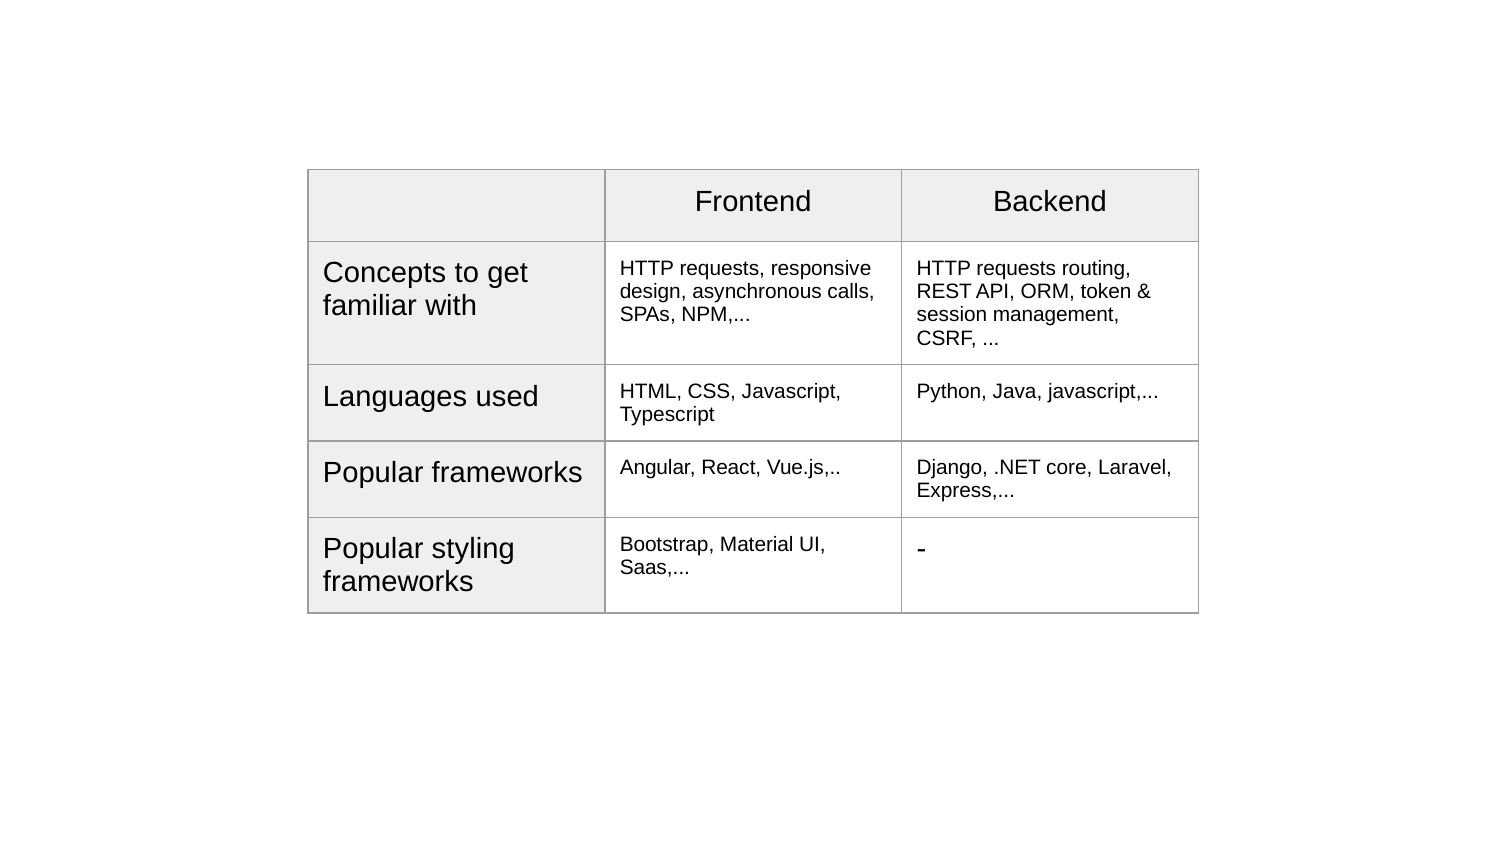

|  | Frontend | Backend |
| --- | --- | --- |
| Concepts to get familiar with | HTTP requests, responsive design, asynchronous calls, SPAs, NPM,... | HTTP requests routing, REST API, ORM, token & session management, CSRF, ... |
| Languages used | HTML, CSS, Javascript, Typescript | Python, Java, javascript,... |
| Popular frameworks | Angular, React, Vue.js,.. | Django, .NET core, Laravel, Express,... |
| Popular styling frameworks | Bootstrap, Material UI, Saas,... | - |